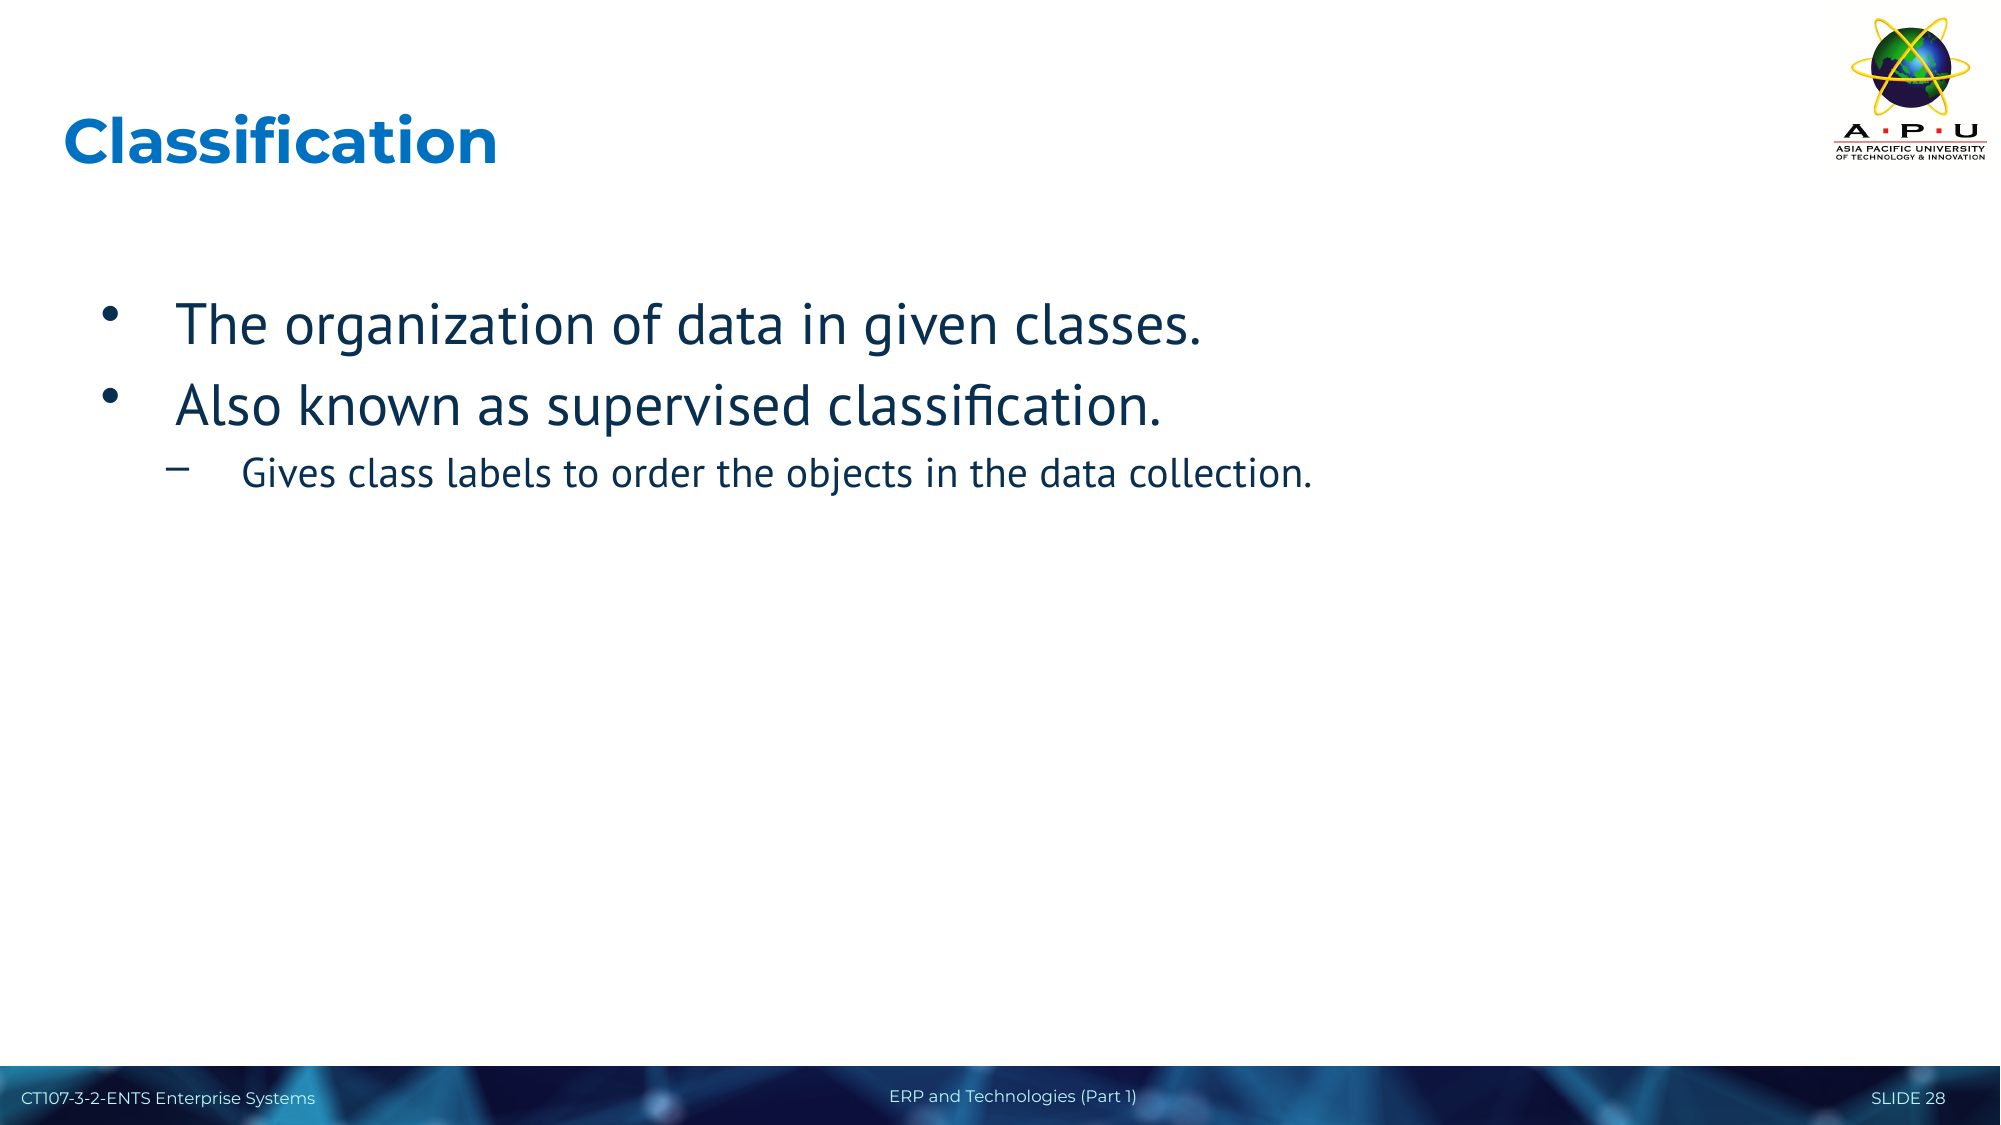

# Classification
The organization of data in given classes.
Also known as supervised classification.
Gives class labels to order the objects in the data collection.